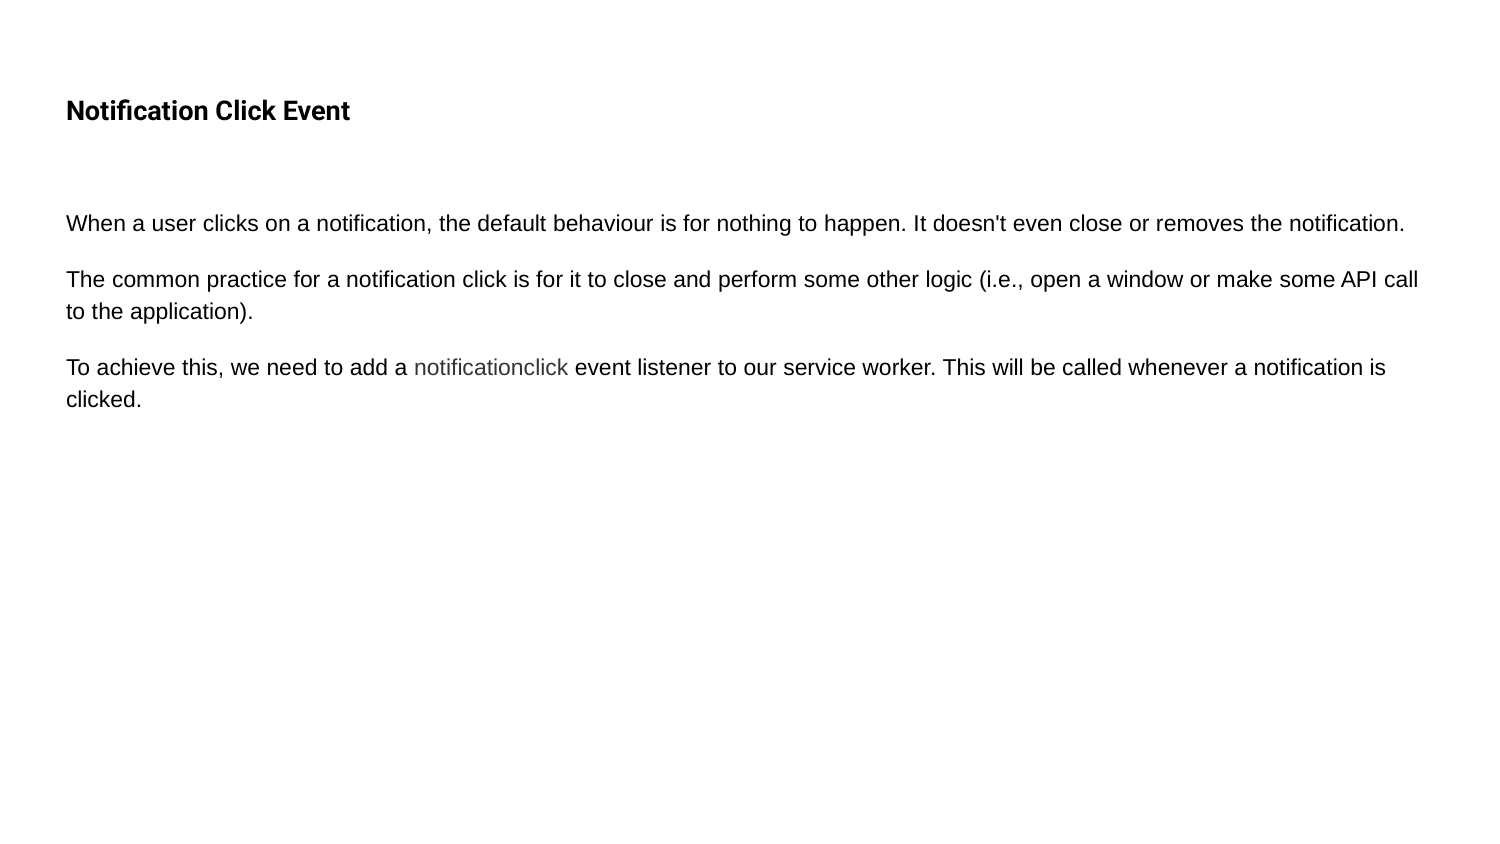

# Notification Click Event

When a user clicks on a notification, the default behaviour is for nothing to happen. It doesn't even close or removes the notification.
The common practice for a notification click is for it to close and perform some other logic (i.e., open a window or make some API call to the application).
To achieve this, we need to add a notificationclick event listener to our service worker. This will be called whenever a notification is clicked.